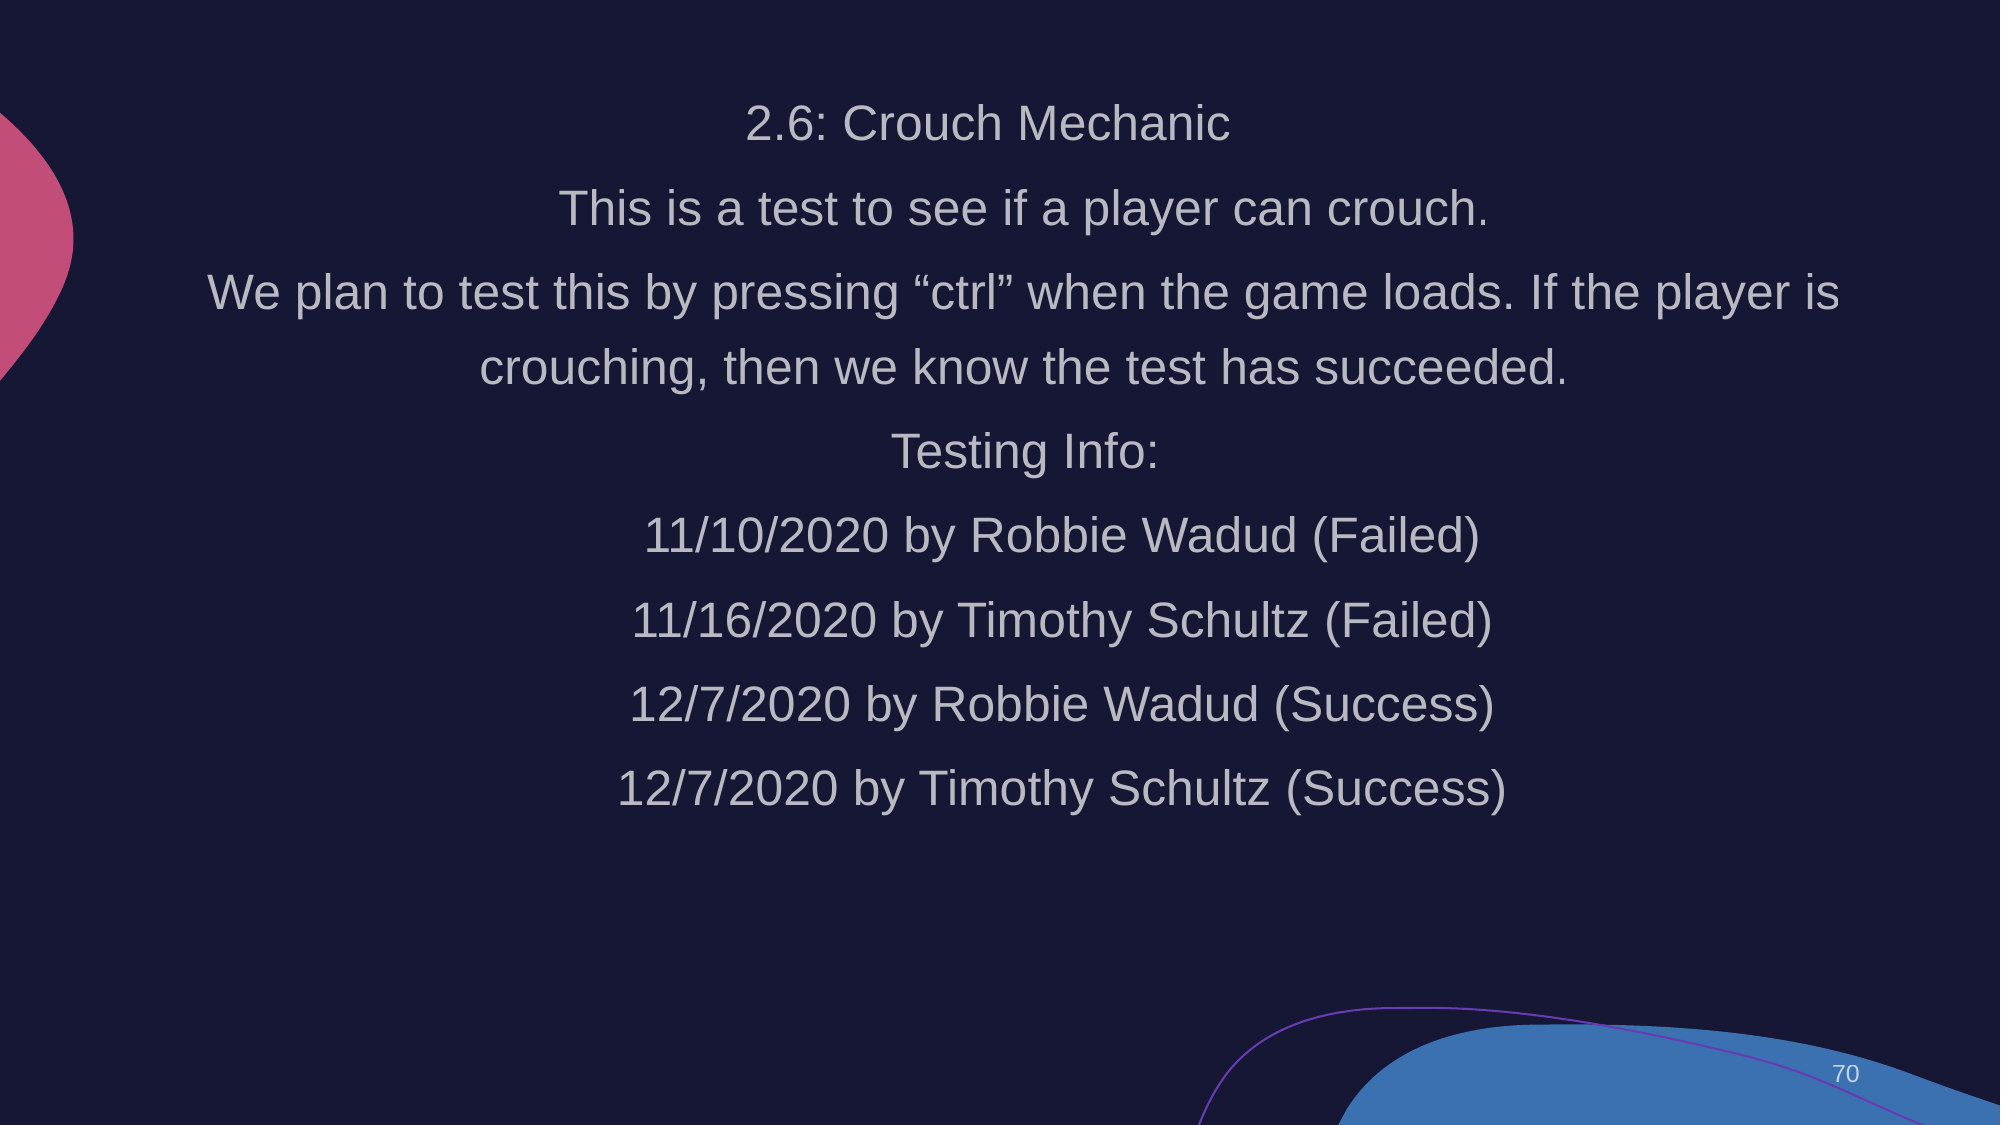

2.6: Crouch Mechanic
This is a test to see if a player can crouch.
We plan to test this by pressing “ctrl” when the game loads. If the player is crouching, then we know the test has succeeded.
Testing Info:
11/10/2020 by Robbie Wadud (Failed)
11/16/2020 by Timothy Schultz (Failed)
12/7/2020 by Robbie Wadud (Success)
12/7/2020 by Timothy Schultz (Success)

70